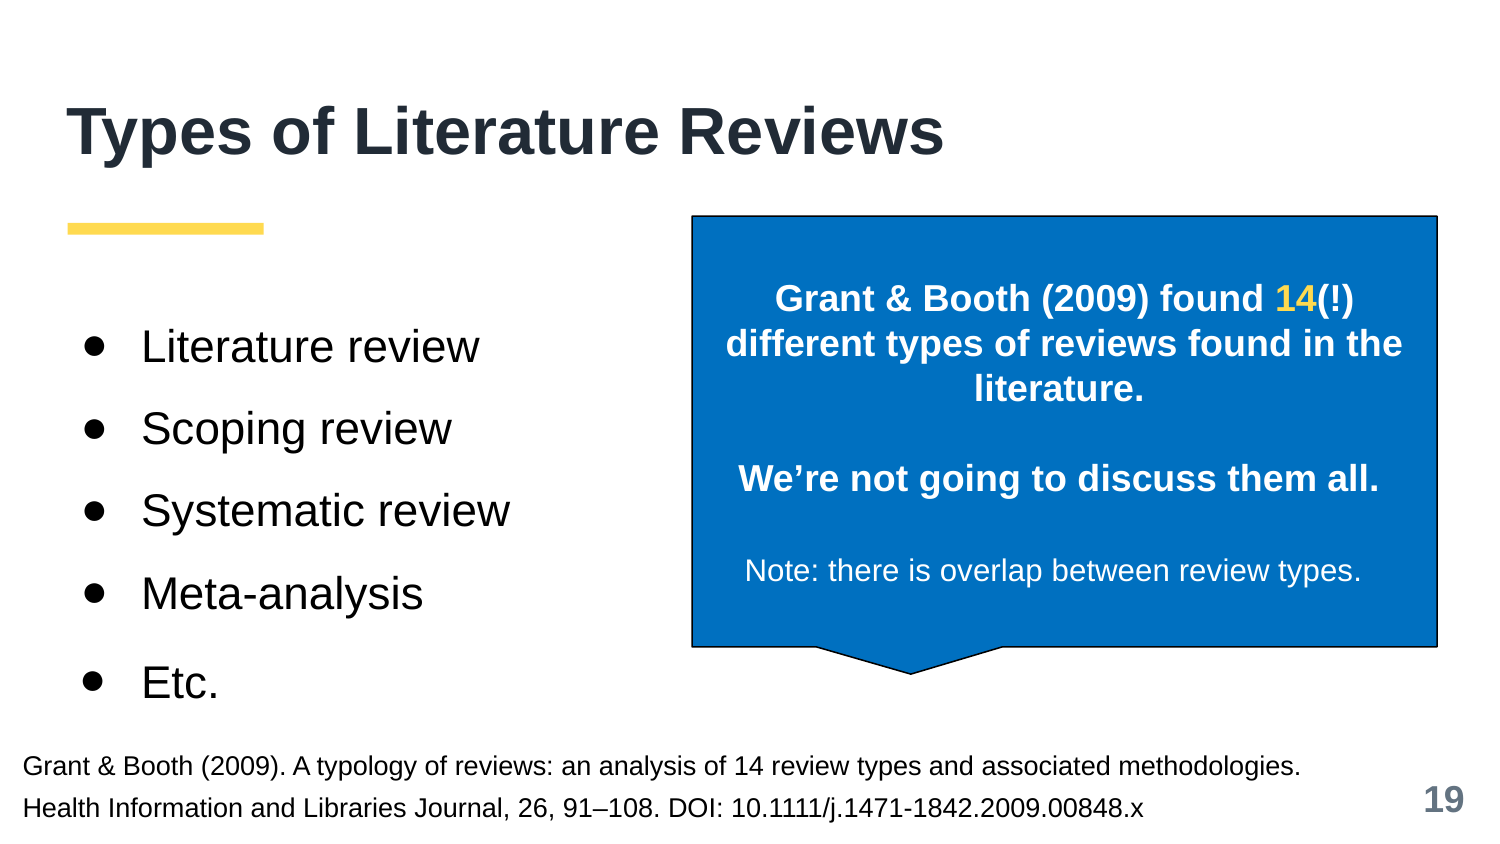

# Types of Literature Reviews
Grant & Booth (2009) found 14(!) different types of reviews found in the literature.

We’re not going to discuss them all.

Note: there is overlap between review types.
Literature review
Scoping review
Systematic review
Meta-analysis
Etc.
Grant & Booth (2009). A typology of reviews: an analysis of 14 review types and associated methodologies.
Health Information and Libraries Journal, 26, 91–108. DOI: 10.1111/j.1471-1842.2009.00848.x
19